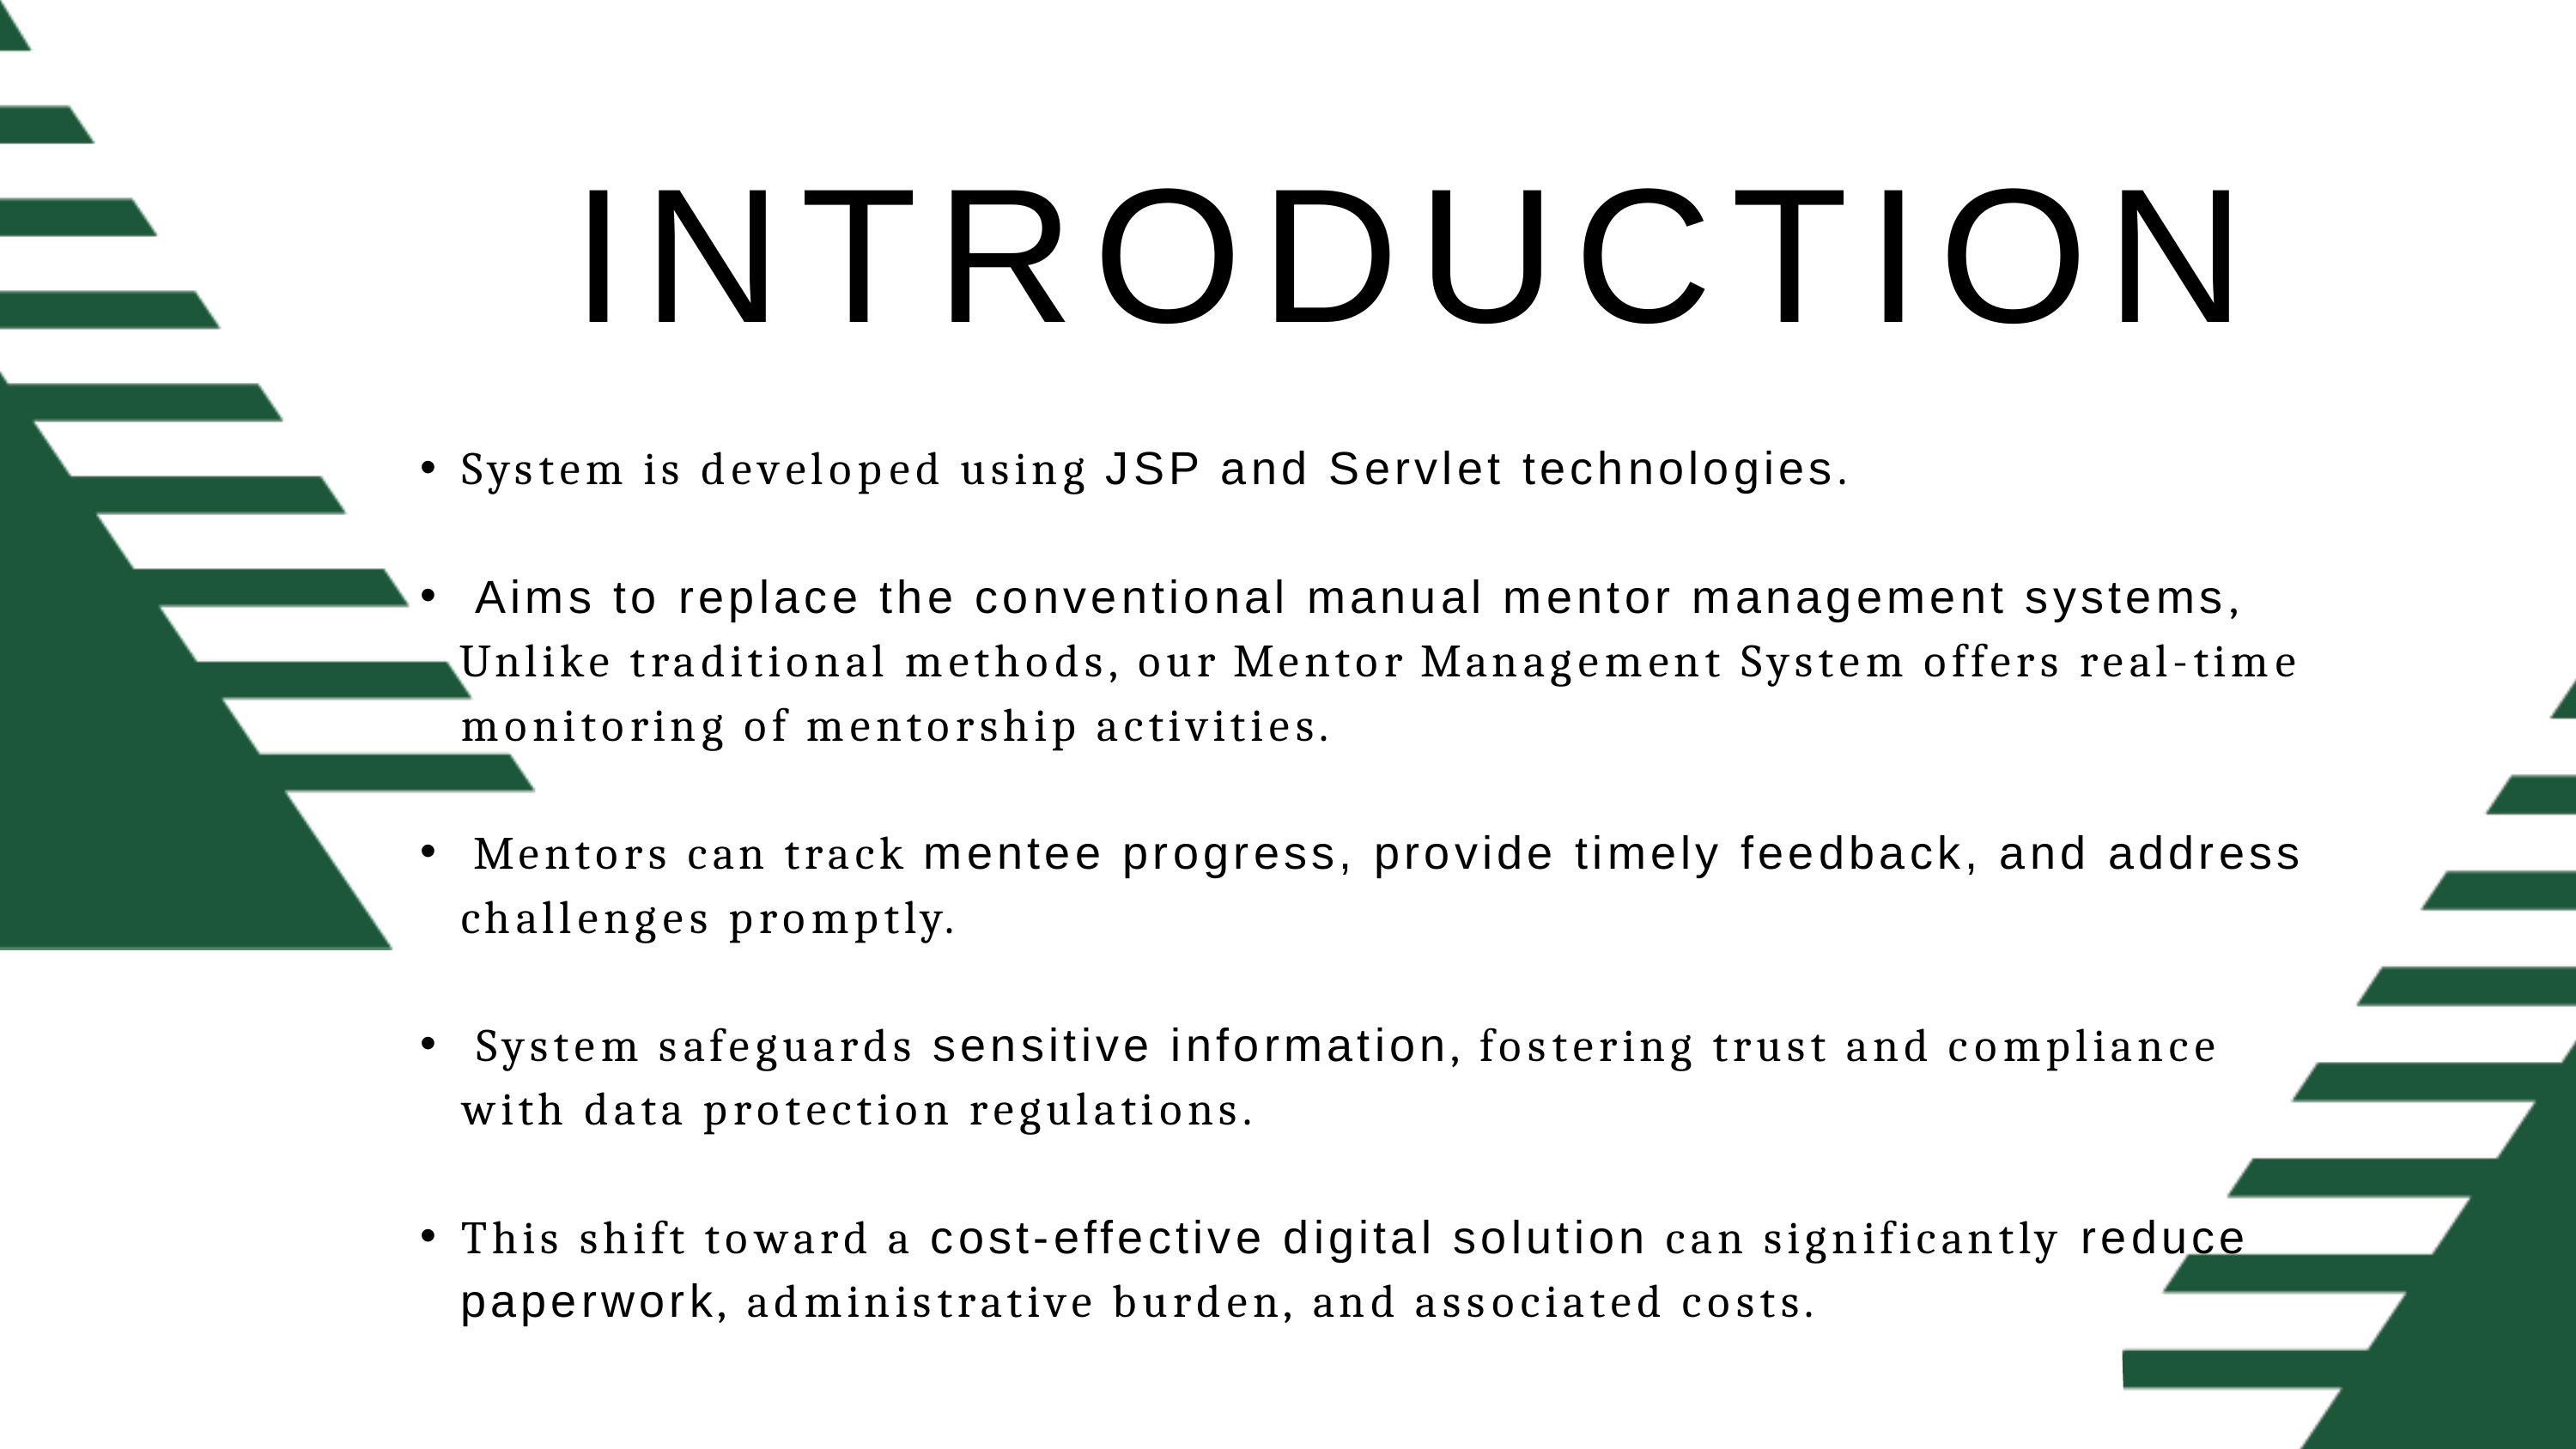

INTRODUCTION
System is developed using JSP and Servlet technologies.

 Aims to replace the conventional manual mentor management systems, Unlike traditional methods, our Mentor Management System offers real-time monitoring of mentorship activities.

 Mentors can track mentee progress, provide timely feedback, and address challenges promptly.

 System safeguards sensitive information, fostering trust and compliance with data protection regulations.

This shift toward a cost-effective digital solution can significantly reduce paperwork, administrative burden, and associated costs.